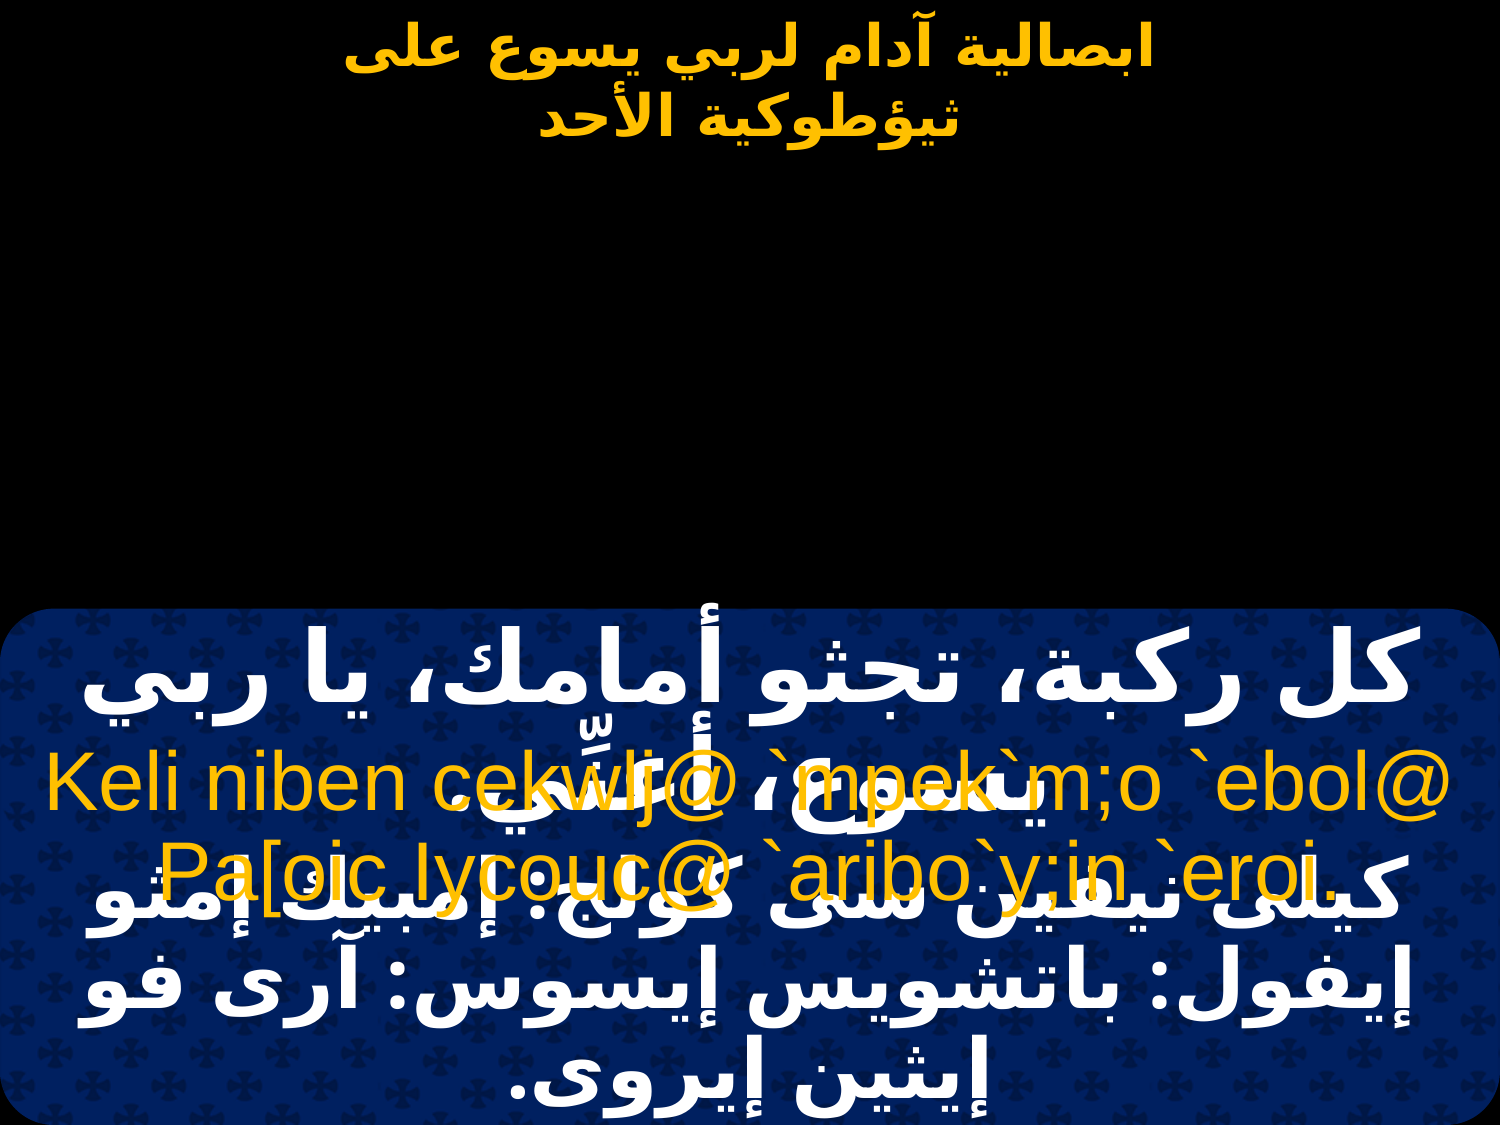

#
كل ركبة، تجثو أمامك، يا ربي يسوع، أعنِّي.
Keli niben cekwlj@ `mpek`m;o `ebol@ Pa[oic Iycouc@ `aribo`y;in `eroi.
كيلى نيفين سى كولج: إمبيك إمثو إيفول: باتشويس إيسوس: آرى فو إيثين إيروى.